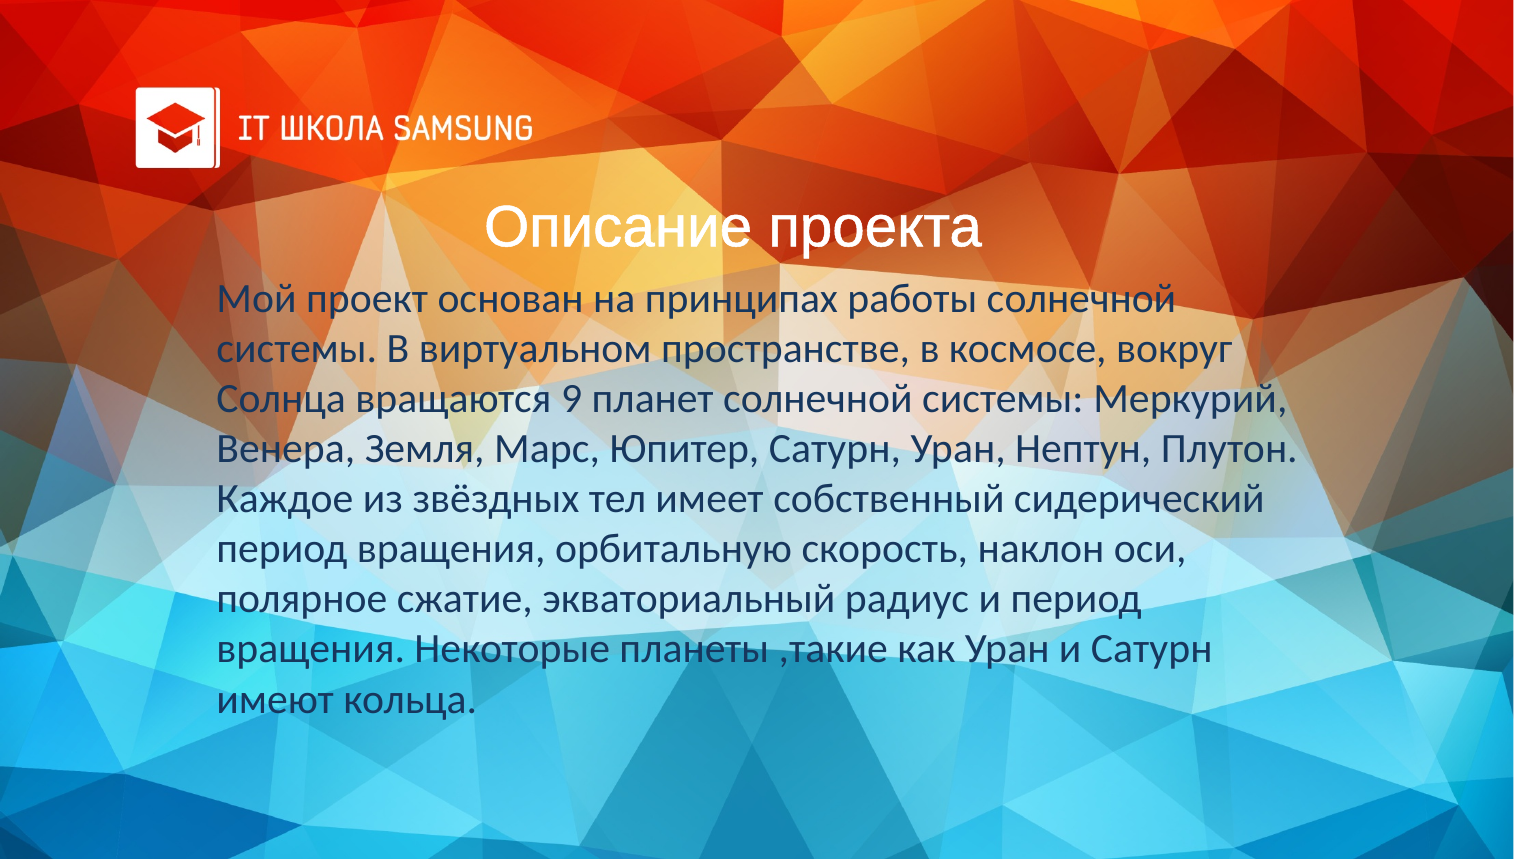

Описание проекта
Мой проект основан на принципах работы солнечной системы. В виртуальном пространстве, в космосе, вокруг Солнца вращаются 9 планет солнечной системы: Меркурий, Венера, Земля, Марс, Юпитер, Сатурн, Уран, Нептун, Плутон. Каждое из звёздных тел имеет собственный сидерический период вращения, орбитальную скорость, наклон оси, полярное сжатие, экваториальный радиус и период вращения. Некоторые планеты ,такие как Уран и Сатурн имеют кольца.